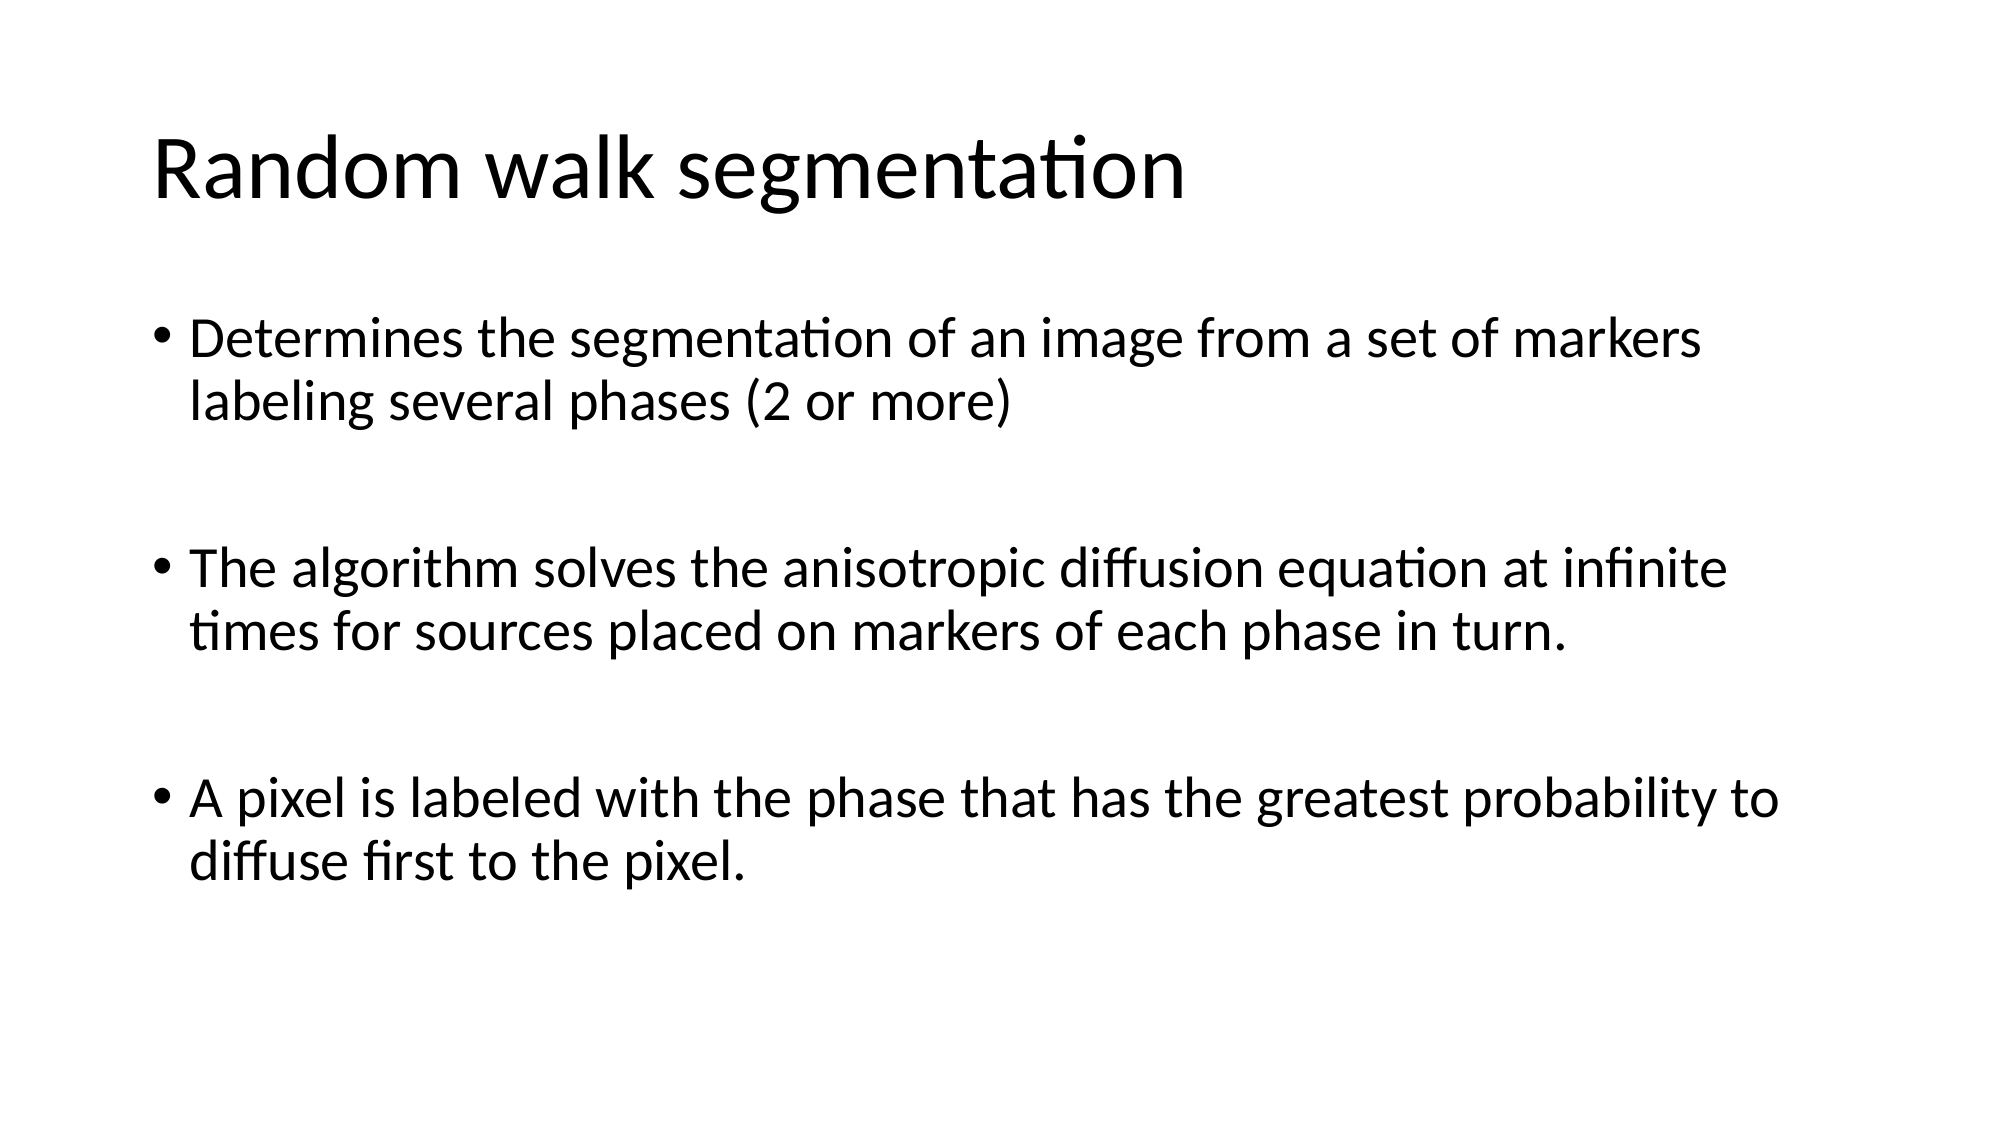

# Random walk segmentation
Determines the segmentation of an image from a set of markers labeling several phases (2 or more)

The algorithm solves the anisotropic diffusion equation at infinite times for sources placed on markers of each phase in turn.

A pixel is labeled with the phase that has the greatest probability to diffuse first to the pixel.